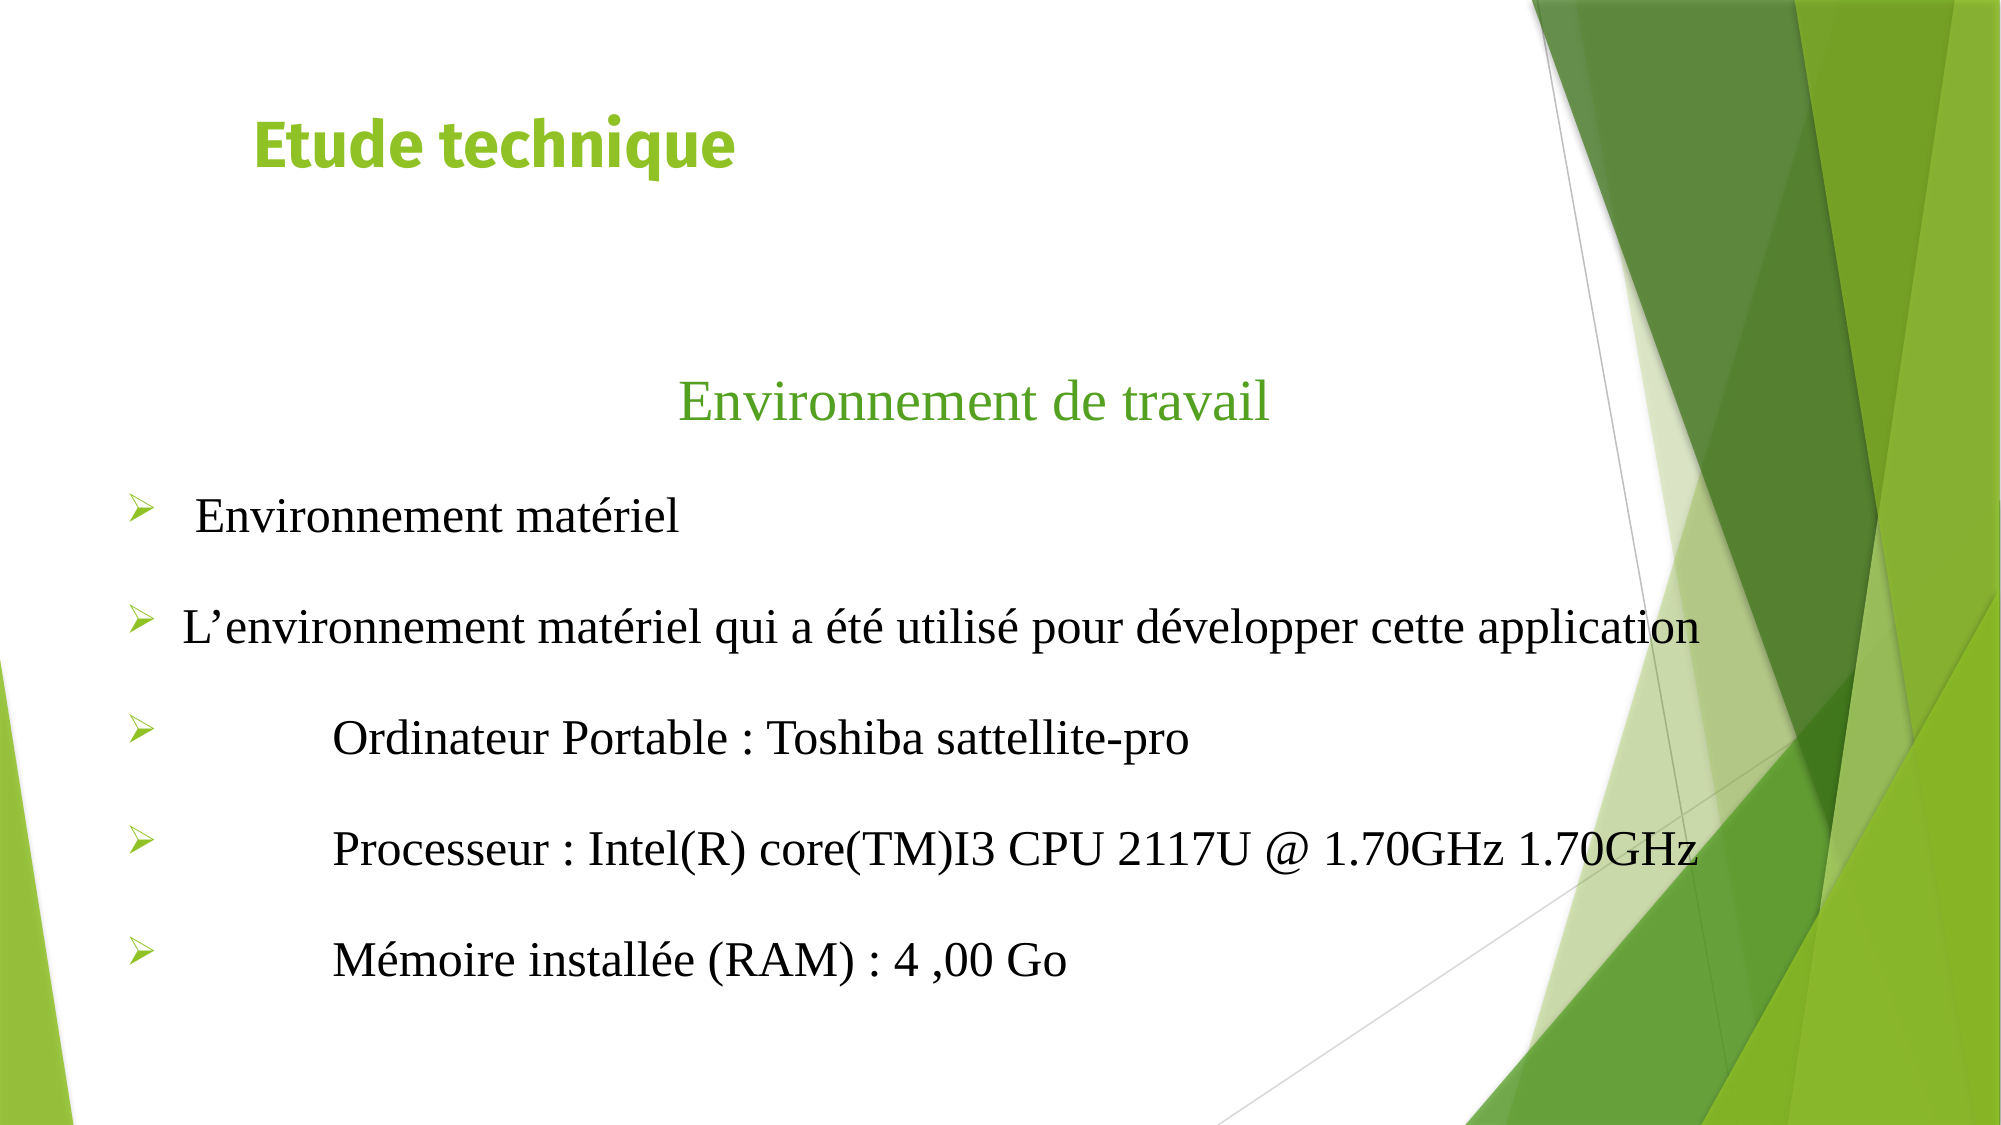

# Etude technique
Environnement de travail
 Environnement matériel
L’environnement matériel qui a été utilisé pour développer cette application
 	Ordinateur Portable : Toshiba sattellite-pro
 	Processeur : Intel(R) core(TM)I3 CPU 2117U @ 1.70GHz 1.70GHz
 	Mémoire installée (RAM) : 4 ,00 Go